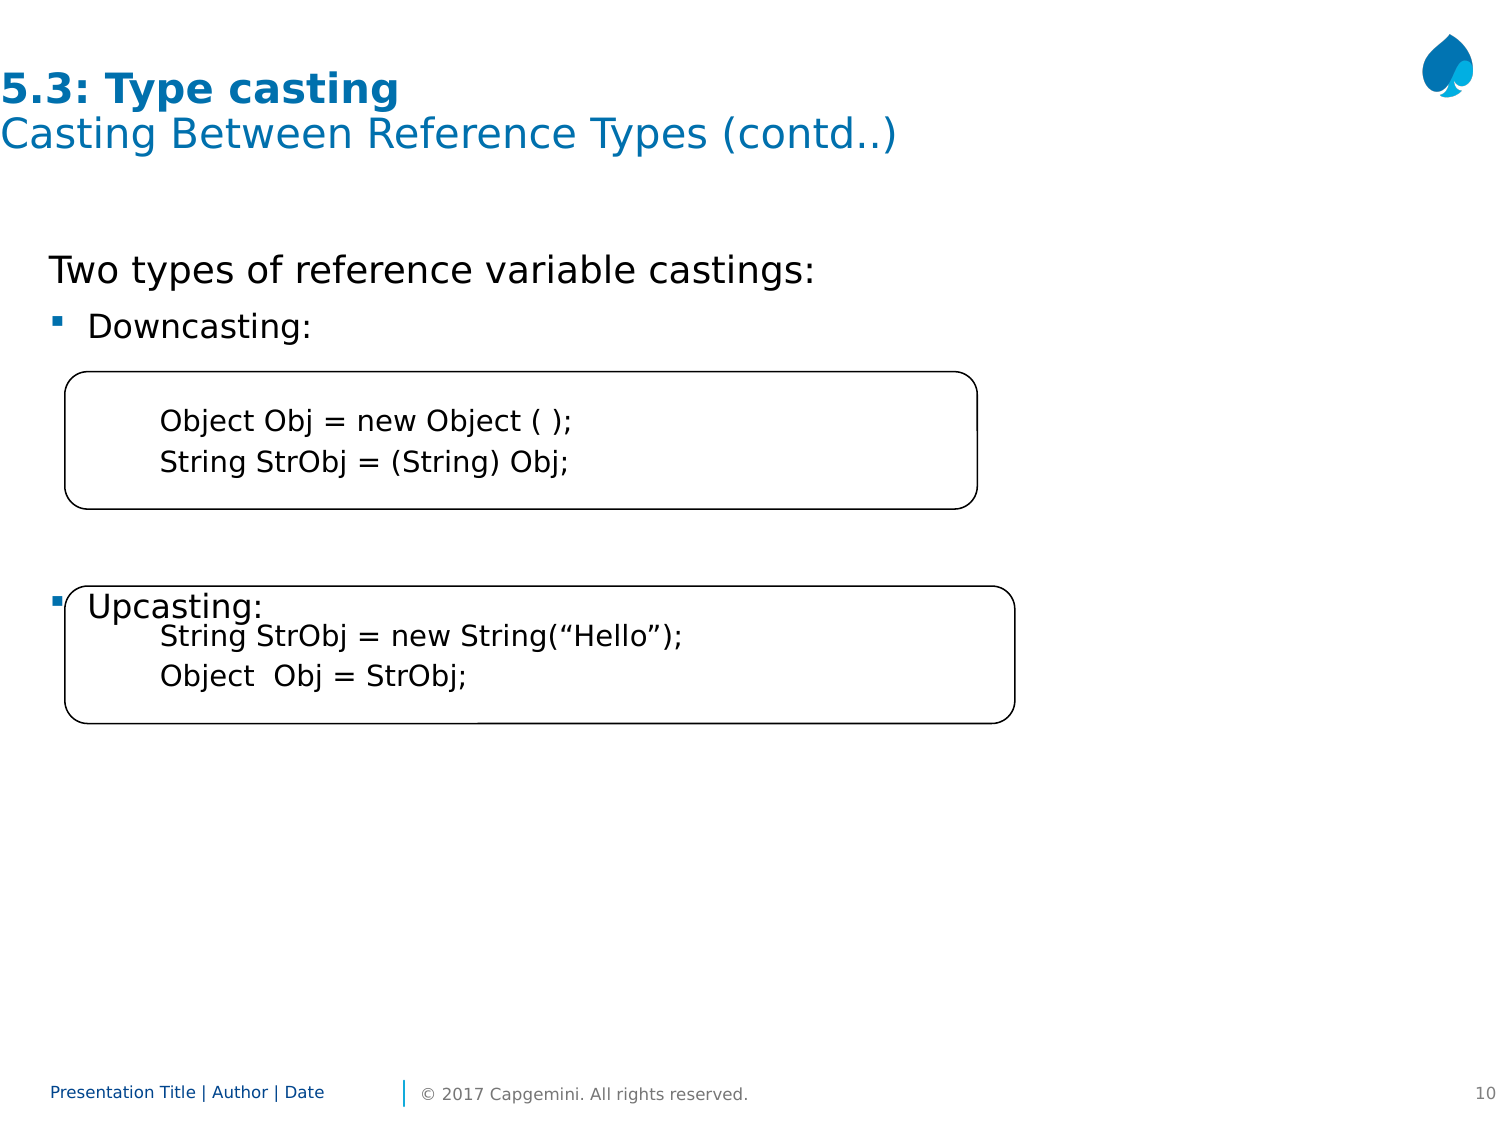

5.3: Type casting
Casting Between Reference Types (contd..)
Two types of reference variable castings:
Downcasting:

Upcasting:
Object Obj = new Object ( );
String StrObj = (String) Obj;
String StrObj = new String(“Hello”);
Object  Obj = StrObj;